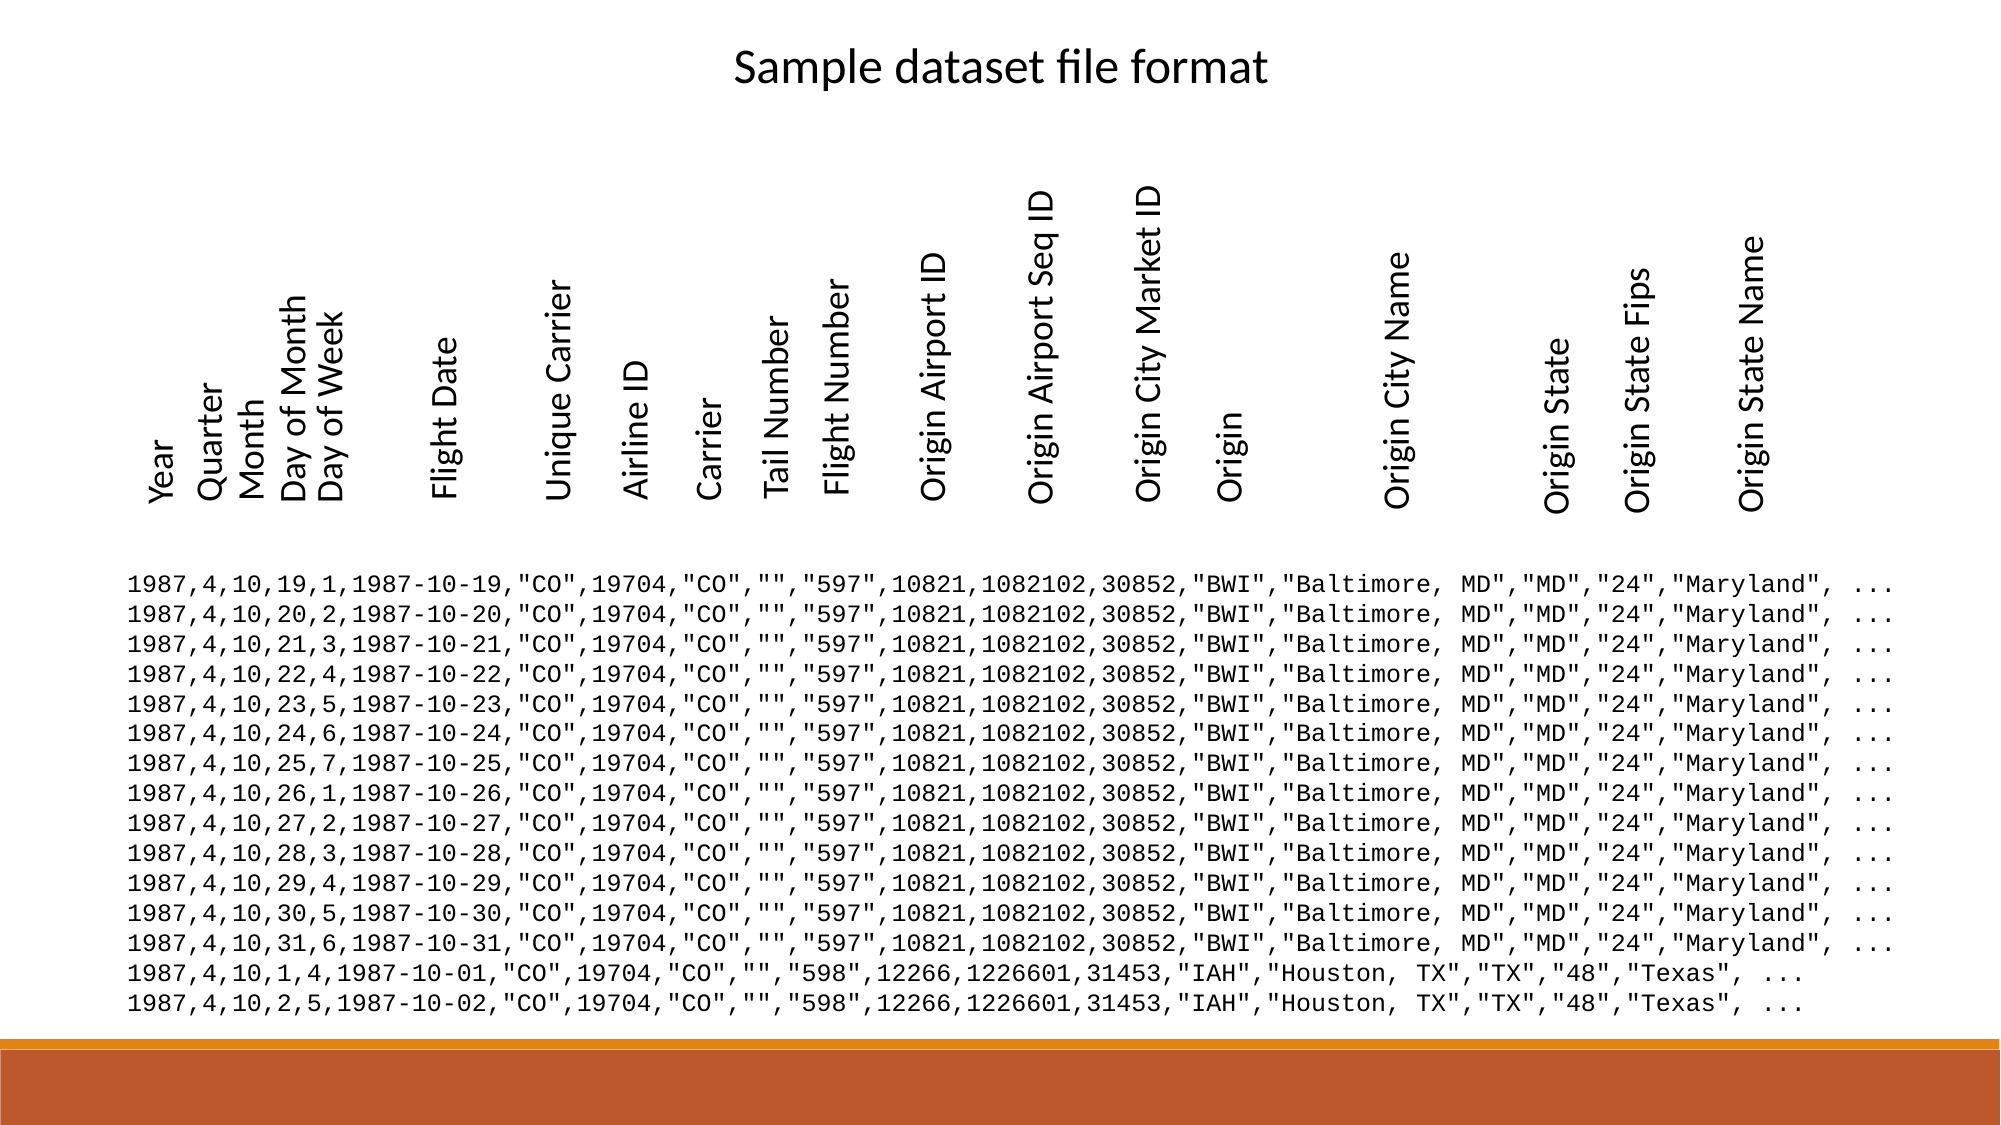

Sample dataset file format
Origin City Market ID
Origin Airport Seq ID
Origin State Name
Origin Airport ID
Origin City Name
Flight Number
Origin State Fips
Unique Carrier
Day of Month
Day of Week
Tail Number
Flight Date
Origin State
Airline ID
Quarter
Carrier
Month
Origin
Year
1987,4,10,19,1,1987-10-19,"CO",19704,"CO","","597",10821,1082102,30852,"BWI","Baltimore, MD","MD","24","Maryland", ...
1987,4,10,20,2,1987-10-20,"CO",19704,"CO","","597",10821,1082102,30852,"BWI","Baltimore, MD","MD","24","Maryland", ...
1987,4,10,21,3,1987-10-21,"CO",19704,"CO","","597",10821,1082102,30852,"BWI","Baltimore, MD","MD","24","Maryland", ...
1987,4,10,22,4,1987-10-22,"CO",19704,"CO","","597",10821,1082102,30852,"BWI","Baltimore, MD","MD","24","Maryland", ...
1987,4,10,23,5,1987-10-23,"CO",19704,"CO","","597",10821,1082102,30852,"BWI","Baltimore, MD","MD","24","Maryland", ...
1987,4,10,24,6,1987-10-24,"CO",19704,"CO","","597",10821,1082102,30852,"BWI","Baltimore, MD","MD","24","Maryland", ...
1987,4,10,25,7,1987-10-25,"CO",19704,"CO","","597",10821,1082102,30852,"BWI","Baltimore, MD","MD","24","Maryland", ...
1987,4,10,26,1,1987-10-26,"CO",19704,"CO","","597",10821,1082102,30852,"BWI","Baltimore, MD","MD","24","Maryland", ...
1987,4,10,27,2,1987-10-27,"CO",19704,"CO","","597",10821,1082102,30852,"BWI","Baltimore, MD","MD","24","Maryland", ...
1987,4,10,28,3,1987-10-28,"CO",19704,"CO","","597",10821,1082102,30852,"BWI","Baltimore, MD","MD","24","Maryland", ...
1987,4,10,29,4,1987-10-29,"CO",19704,"CO","","597",10821,1082102,30852,"BWI","Baltimore, MD","MD","24","Maryland", ...
1987,4,10,30,5,1987-10-30,"CO",19704,"CO","","597",10821,1082102,30852,"BWI","Baltimore, MD","MD","24","Maryland", ...
1987,4,10,31,6,1987-10-31,"CO",19704,"CO","","597",10821,1082102,30852,"BWI","Baltimore, MD","MD","24","Maryland", ...
1987,4,10,1,4,1987-10-01,"CO",19704,"CO","","598",12266,1226601,31453,"IAH","Houston, TX","TX","48","Texas", ...
1987,4,10,2,5,1987-10-02,"CO",19704,"CO","","598",12266,1226601,31453,"IAH","Houston, TX","TX","48","Texas", ...